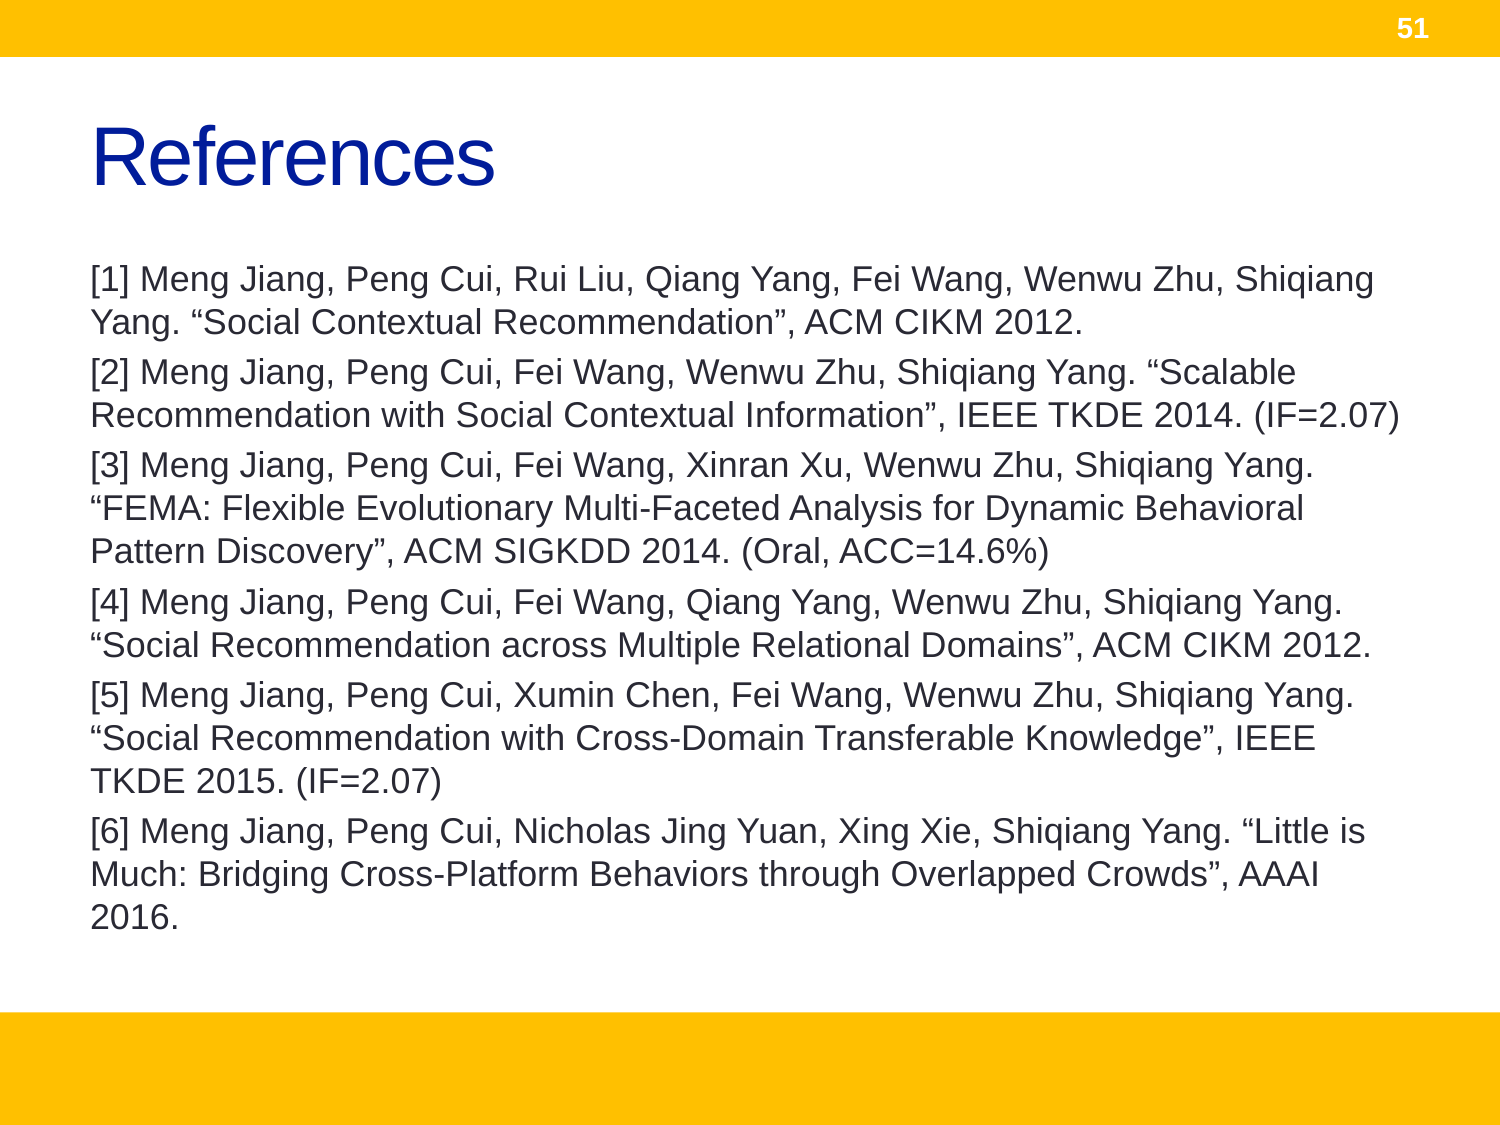

51
# References
[1] Meng Jiang, Peng Cui, Rui Liu, Qiang Yang, Fei Wang, Wenwu Zhu, Shiqiang Yang. “Social Contextual Recommendation”, ACM CIKM 2012.
[2] Meng Jiang, Peng Cui, Fei Wang, Wenwu Zhu, Shiqiang Yang. “Scalable Recommendation with Social Contextual Information”, IEEE TKDE 2014. (IF=2.07)
[3] Meng Jiang, Peng Cui, Fei Wang, Xinran Xu, Wenwu Zhu, Shiqiang Yang. “FEMA: Flexible Evolutionary Multi-Faceted Analysis for Dynamic Behavioral Pattern Discovery”, ACM SIGKDD 2014. (Oral, ACC=14.6%)
[4] Meng Jiang, Peng Cui, Fei Wang, Qiang Yang, Wenwu Zhu, Shiqiang Yang. “Social Recommendation across Multiple Relational Domains”, ACM CIKM 2012.
[5] Meng Jiang, Peng Cui, Xumin Chen, Fei Wang, Wenwu Zhu, Shiqiang Yang. “Social Recommendation with Cross-Domain Transferable Knowledge”, IEEE TKDE 2015. (IF=2.07)
[6] Meng Jiang, Peng Cui, Nicholas Jing Yuan, Xing Xie, Shiqiang Yang. “Little is Much: Bridging Cross-Platform Behaviors through Overlapped Crowds”, AAAI 2016.